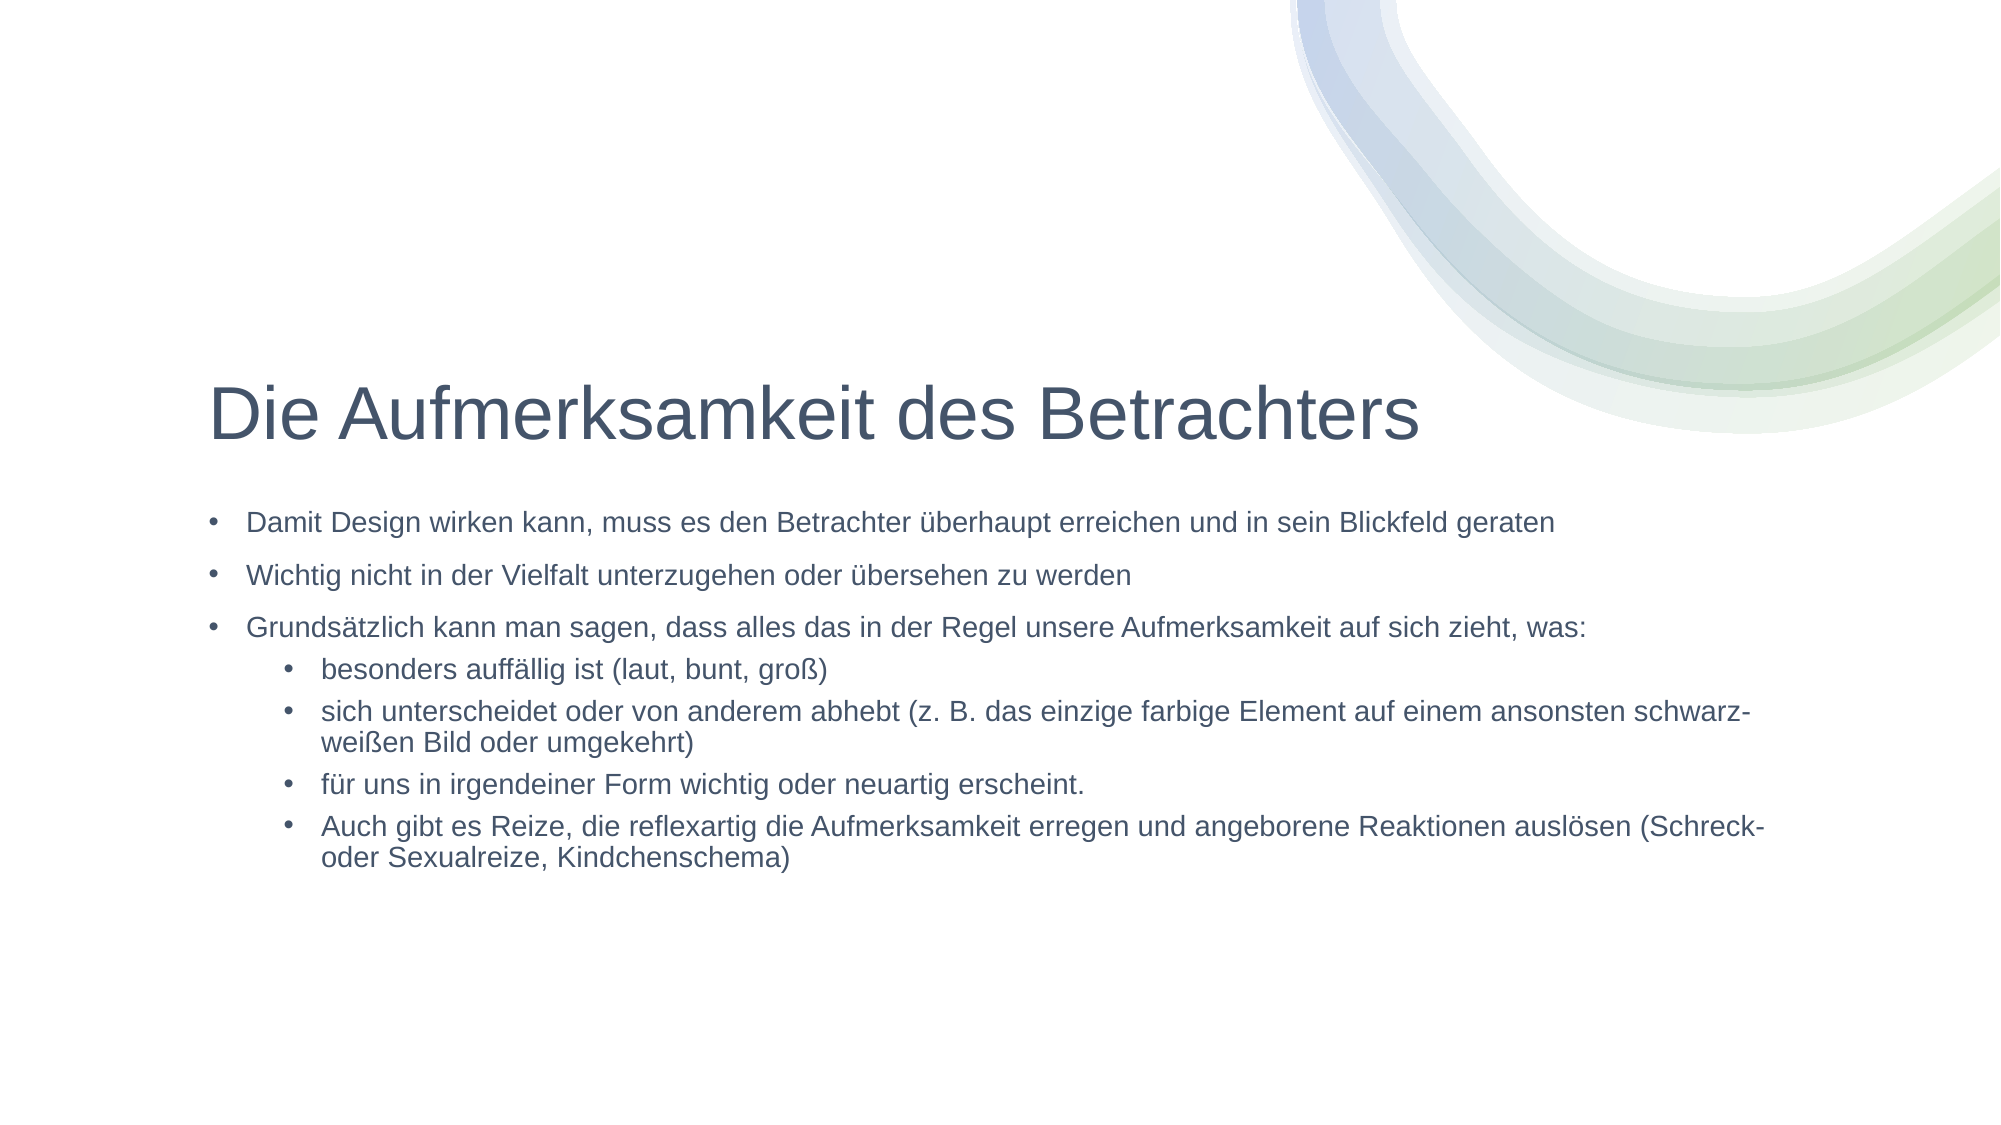

# Die Aufmerksamkeit des Betrachters
Damit Design wirken kann, muss es den Betrachter überhaupt erreichen und in sein Blickfeld geraten
Wichtig nicht in der Vielfalt unterzugehen oder übersehen zu werden
Grundsätzlich kann man sagen, dass alles das in der Regel unsere Aufmerksamkeit auf sich zieht, was:
besonders auffällig ist (laut, bunt, groß)
sich unterscheidet oder von anderem abhebt (z. B. das einzige farbige Element auf einem ansonsten schwarz-weißen Bild oder umgekehrt)
für uns in irgendeiner Form wichtig oder neuartig erscheint.
Auch gibt es Reize, die reflexartig die Aufmerksamkeit erregen und angeborene Reaktionen auslösen (Schreck- oder Sexualreize, Kindchenschema)